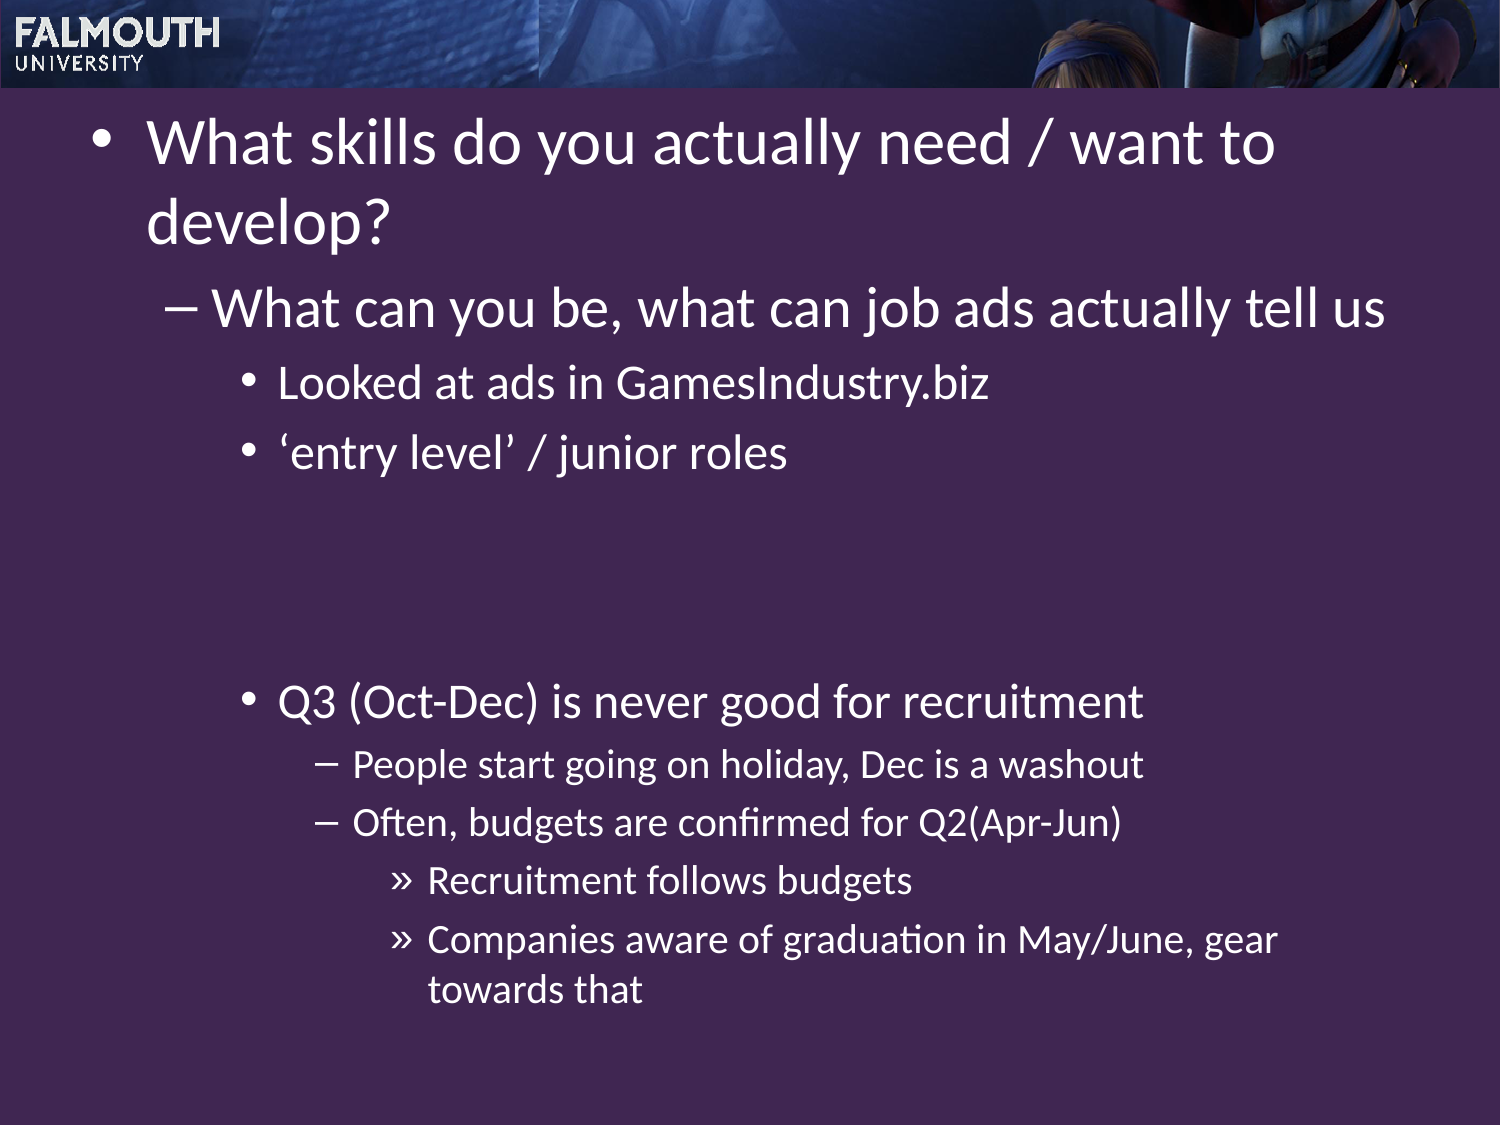

What skills do you actually need / want to develop?
What can you be, what can job ads actually tell us
Looked at ads in GamesIndustry.biz
‘entry level’ / junior roles

Q3 (Oct-Dec) is never good for recruitment
People start going on holiday, Dec is a washout
Often, budgets are confirmed for Q2(Apr-Jun)
Recruitment follows budgets
Companies aware of graduation in May/June, gear towards that